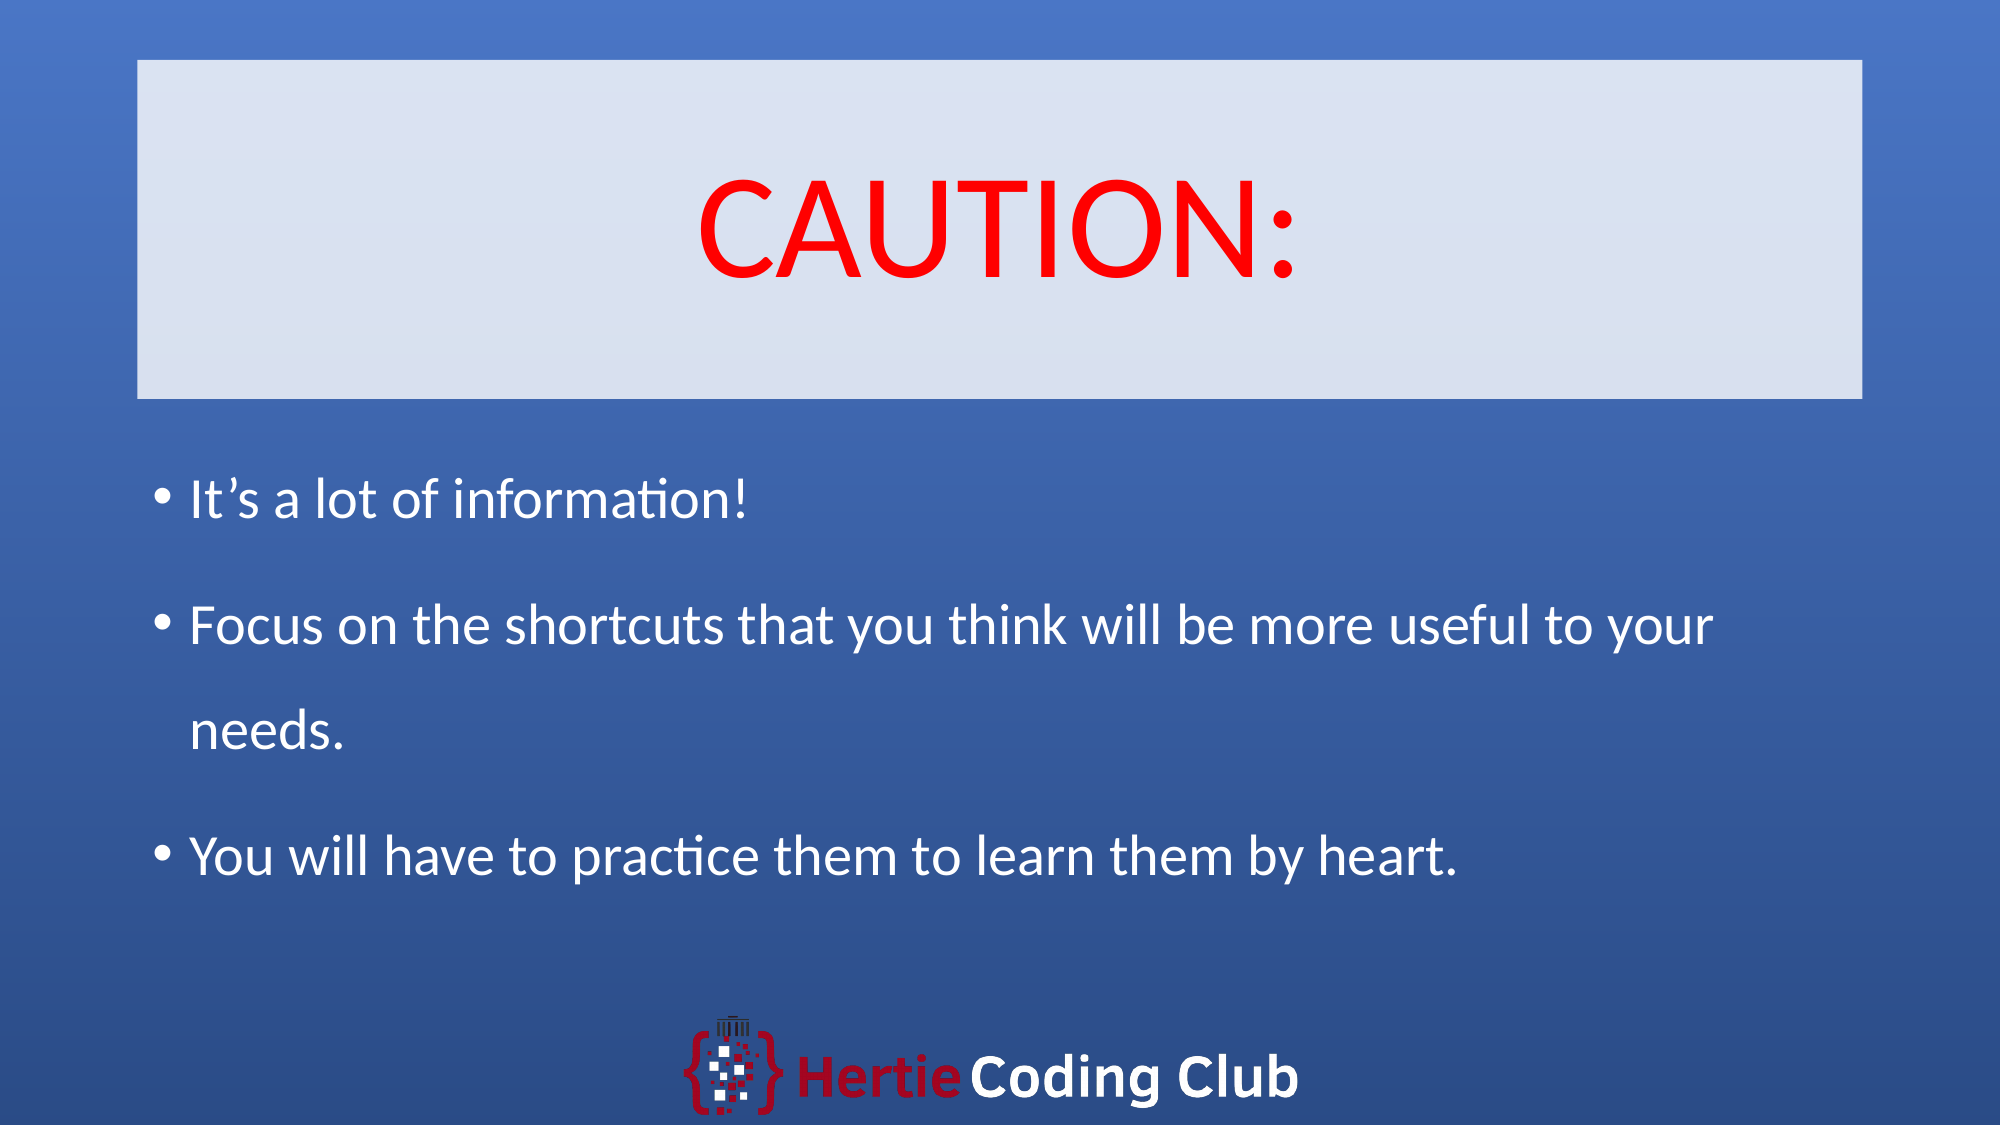

# CAUTION:
It’s a lot of information!
Focus on the shortcuts that you think will be more useful to your needs.
You will have to practice them to learn them by heart.